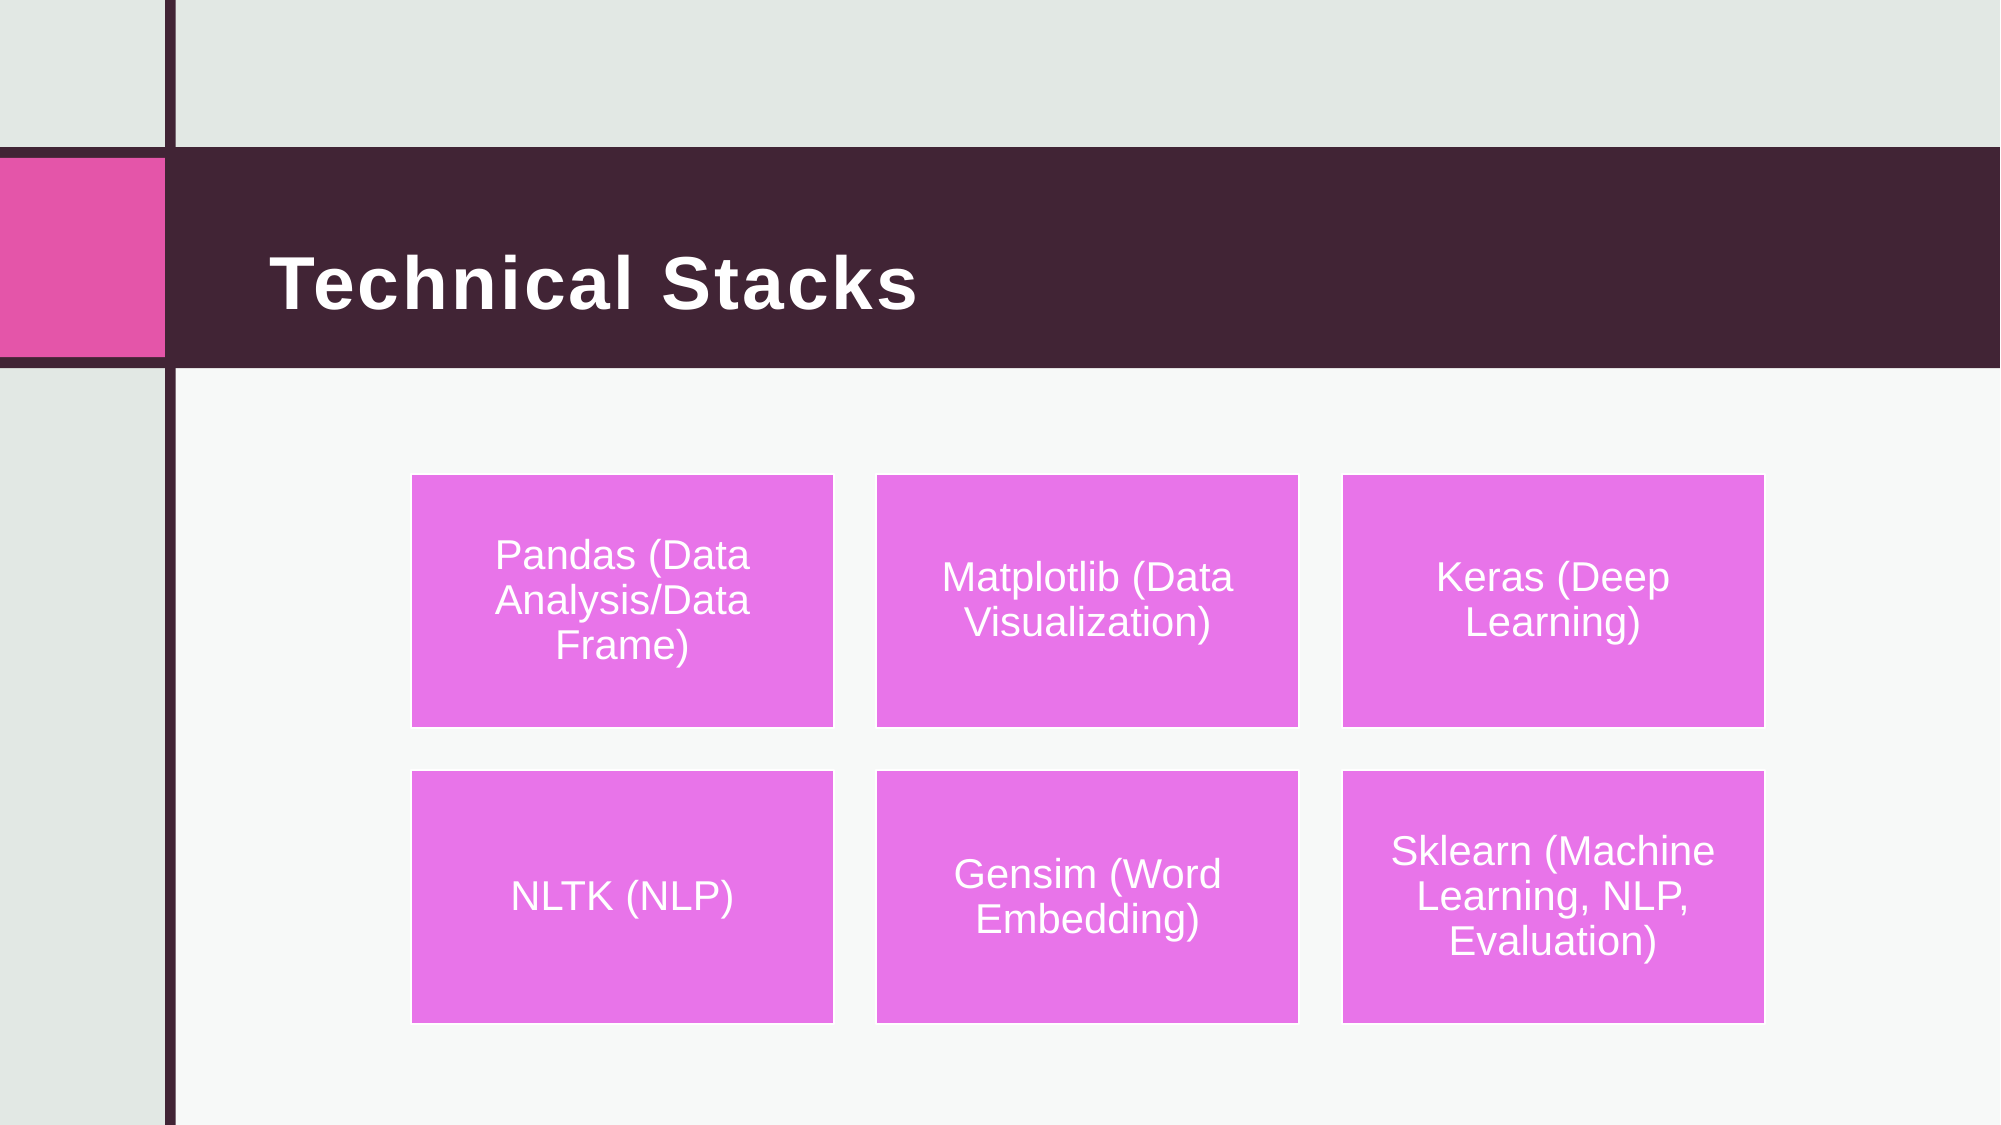

# Technical Stacks

Pandas (Data Analysis/Data Frame)
Matplotlib (Data Visualization)
Keras (Deep Learning)
NLTK (NLP)
Gensim (Word Embedding)
Sklearn (Machine Learning, NLP, Evaluation)